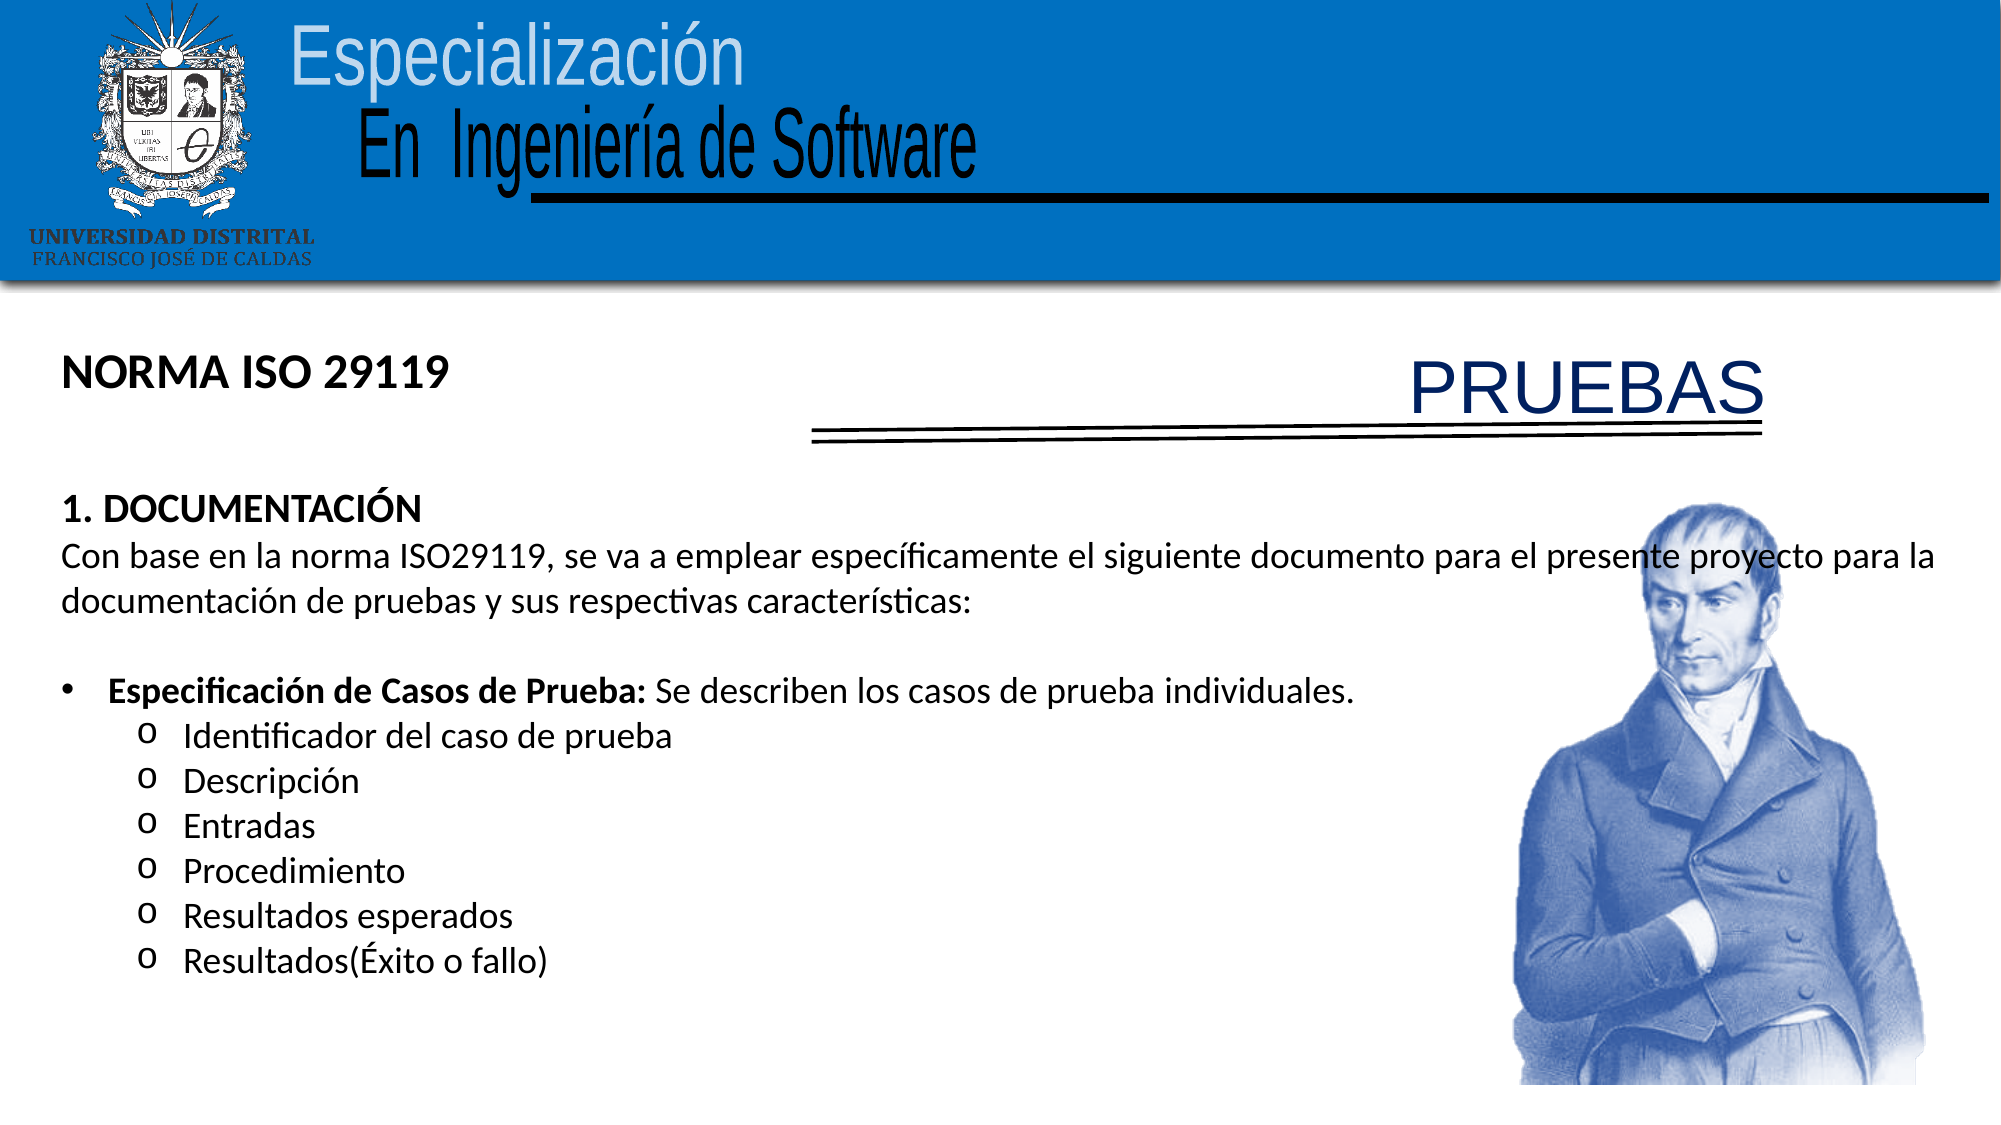

PRUEBAS
NORMA ISO 29119
1. DOCUMENTACIÓN
Con base en la norma ISO29119, se va a emplear específicamente el siguiente documento para el presente proyecto para la documentación de pruebas y sus respectivas características:

Especificación de Casos de Prueba: Se describen los casos de prueba individuales.
Identificador del caso de prueba
Descripción
Entradas
Procedimiento
Resultados esperados
Resultados(Éxito o fallo)